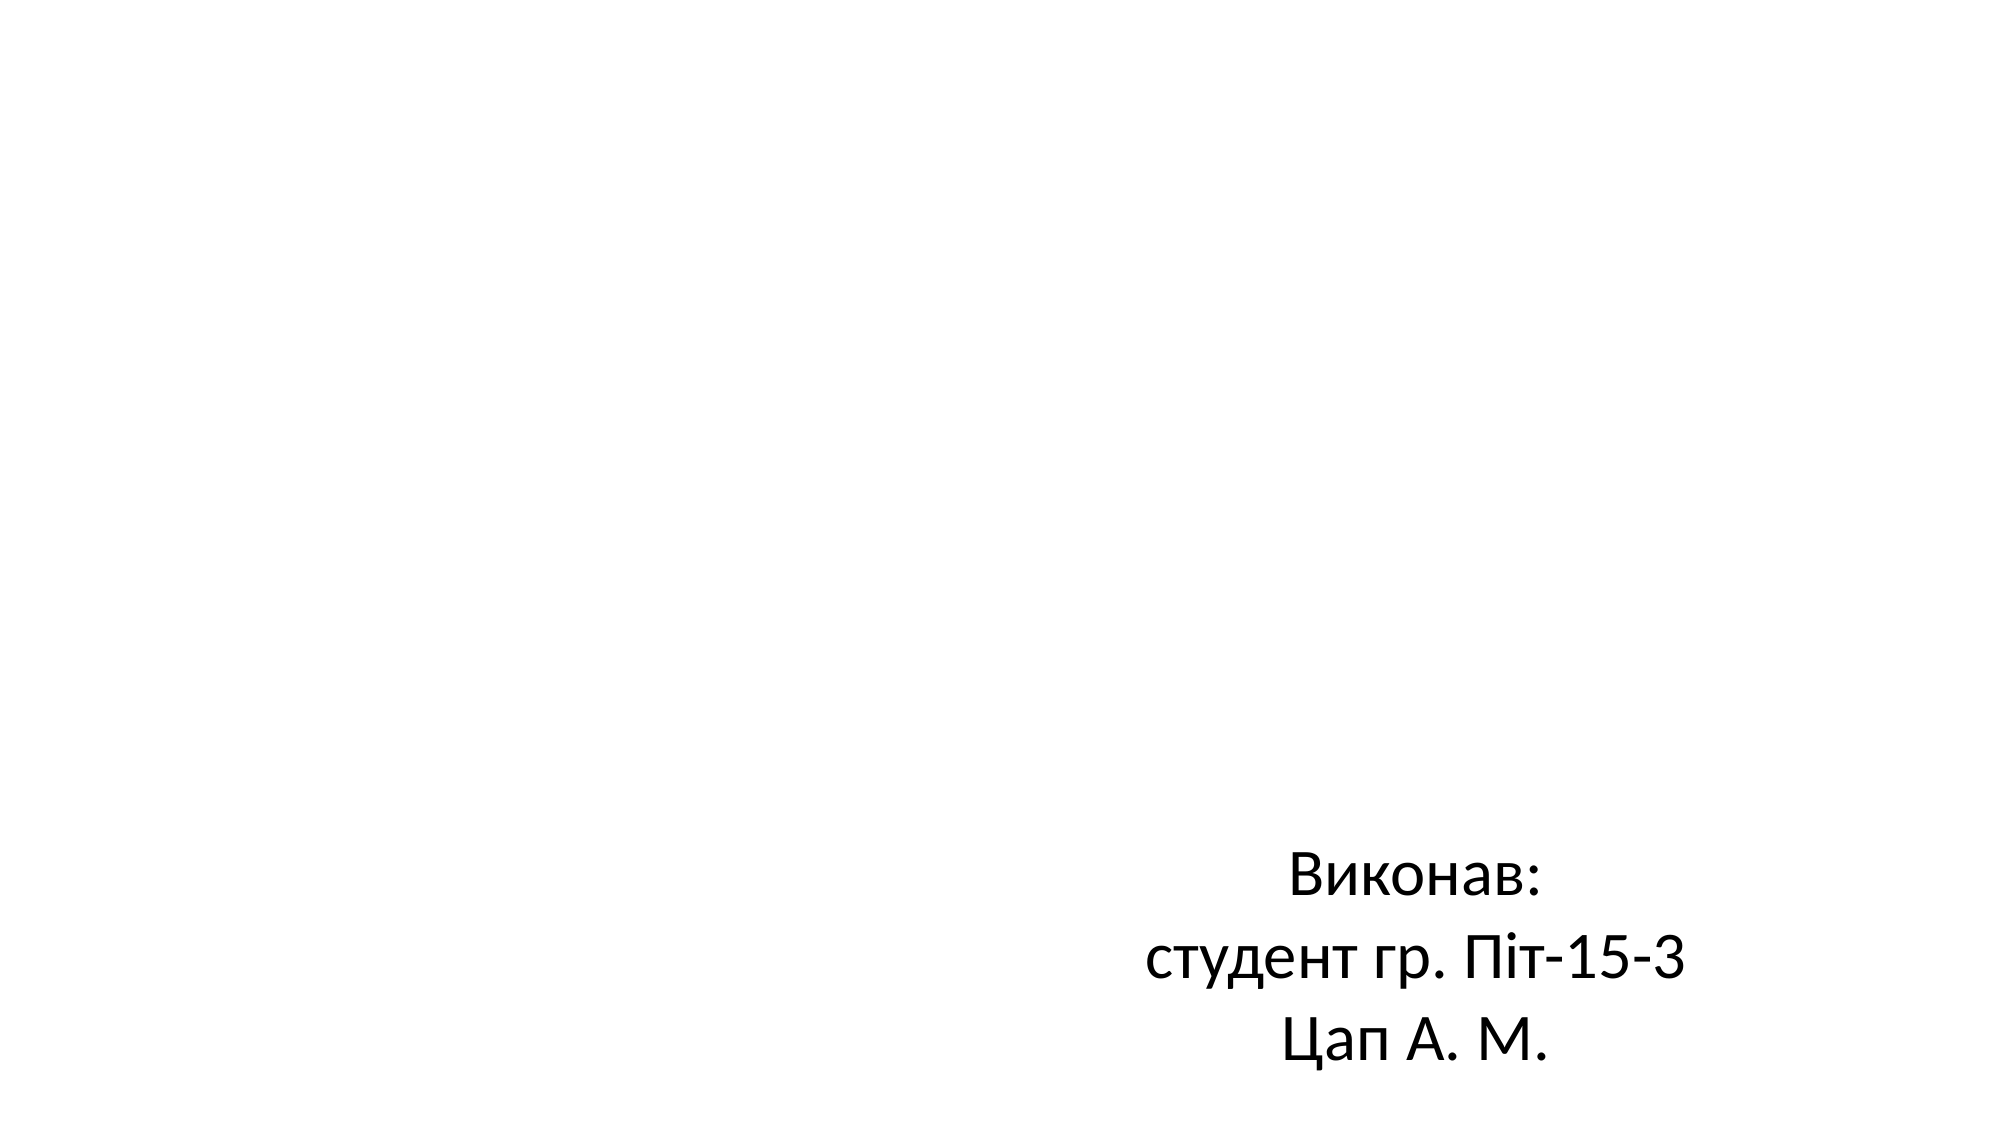

Виконав:
студент гр. Піт-15-3
Цап А. М.